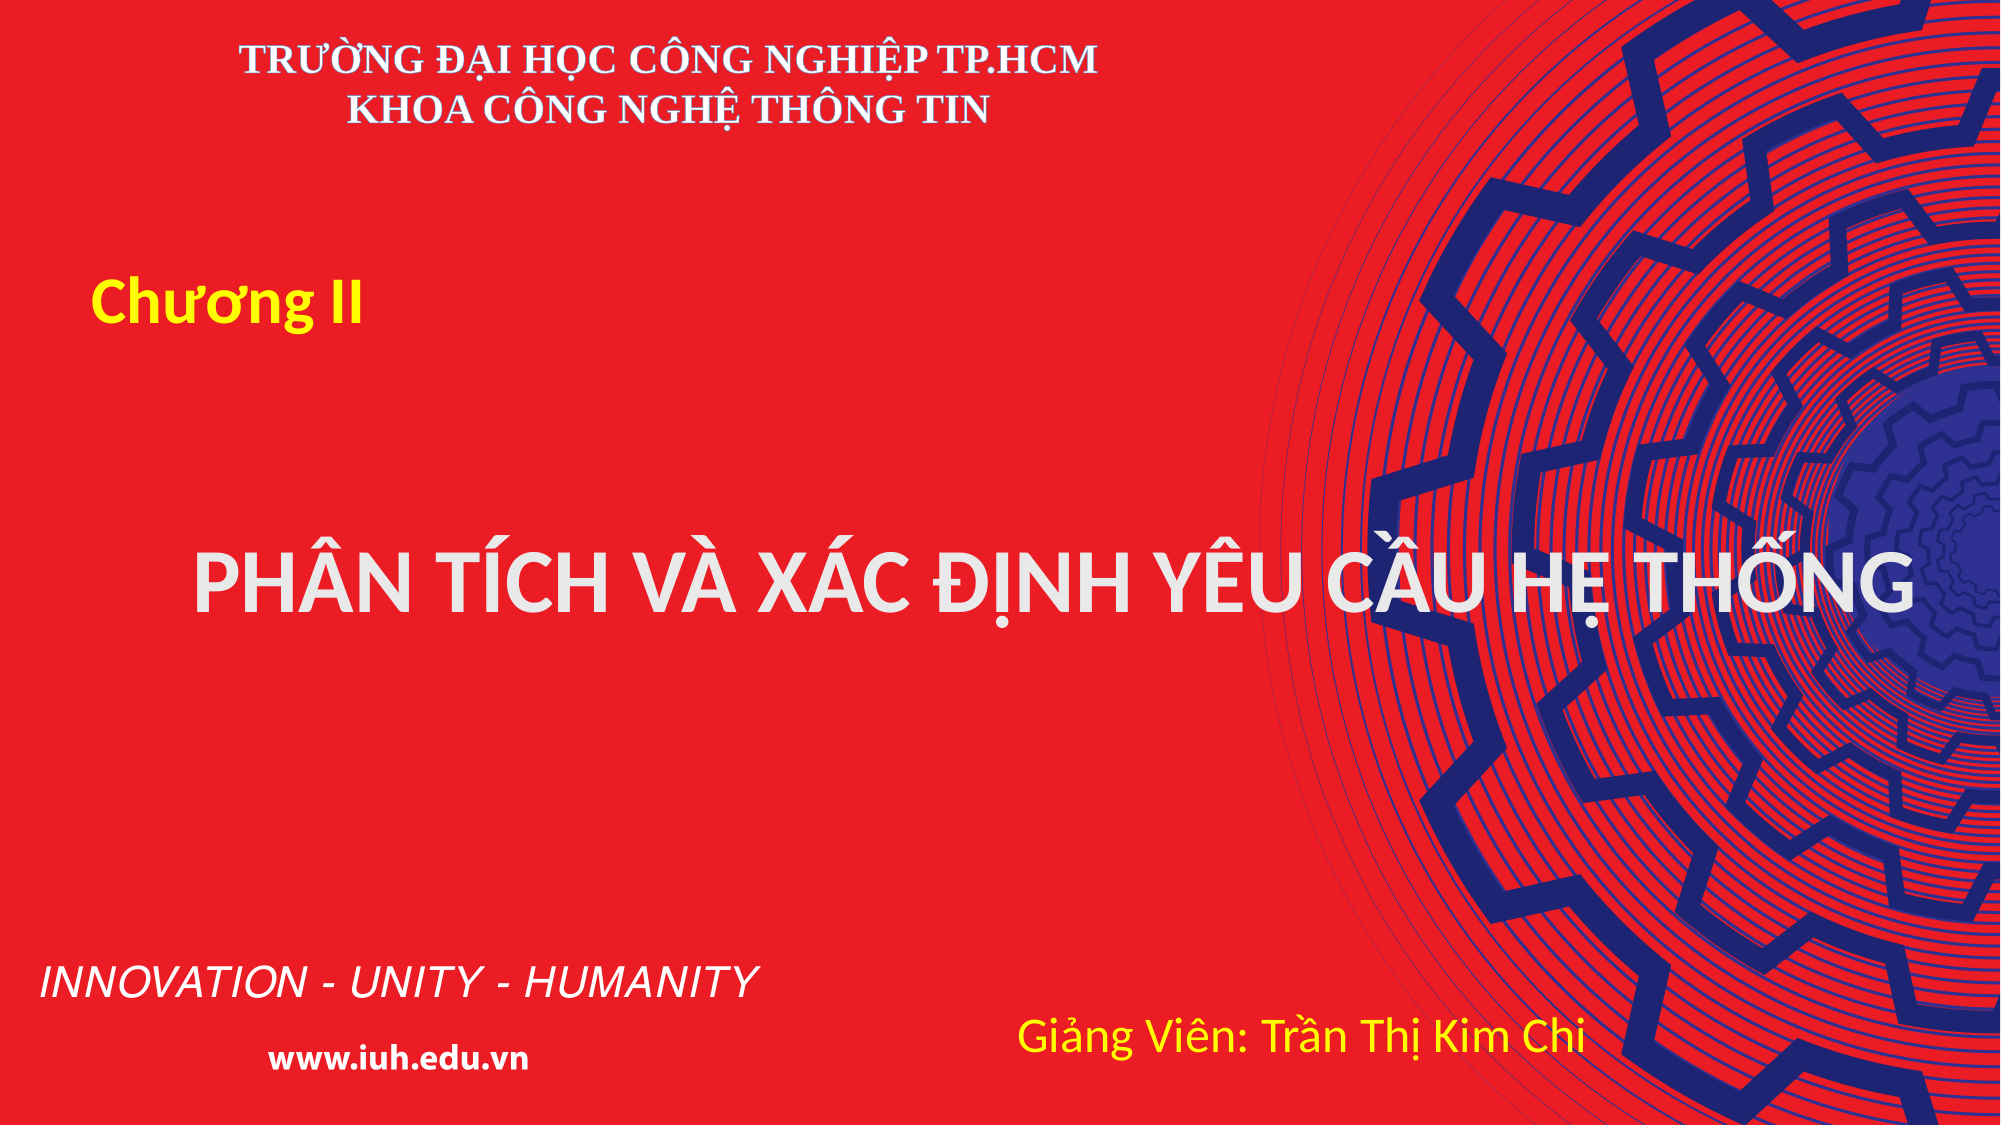

TRƯỜNG ĐẠI HỌC CÔNG NGHIỆP TP.HCM
KHOA CÔNG NGHỆ THÔNG TIN
Chương II
PHÂN TÍCH VÀ XÁC ĐỊNH YÊU CẦU HỆ THỐNG
Giảng Viên: Trần Thị Kim Chi